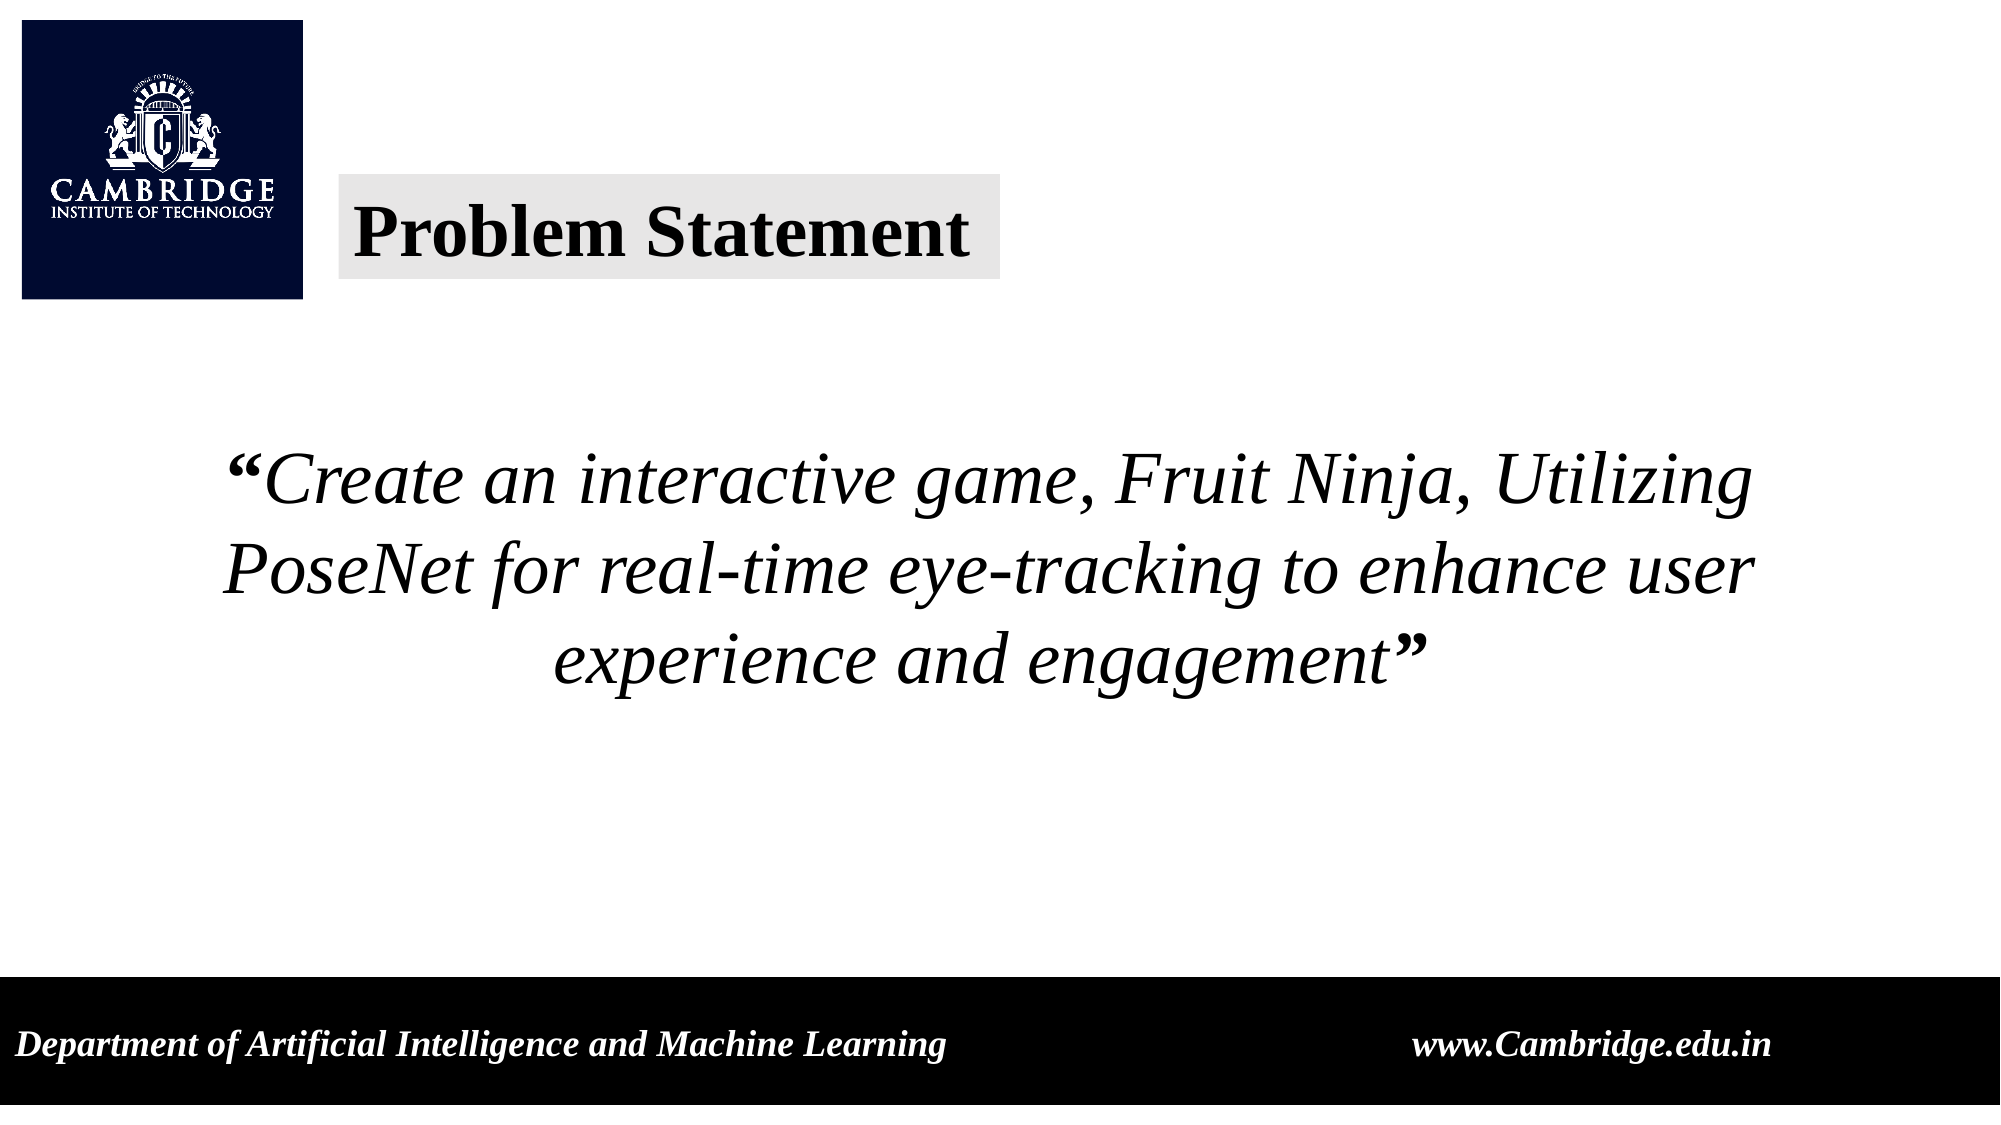

Problem Statement
“Create an interactive game, Fruit Ninja, Utilizing PoseNet for real-time eye-tracking to enhance user experience and engagement”
Department of Artificial Intelligence and Machine Learning                                                 www.Cambridge.edu.in